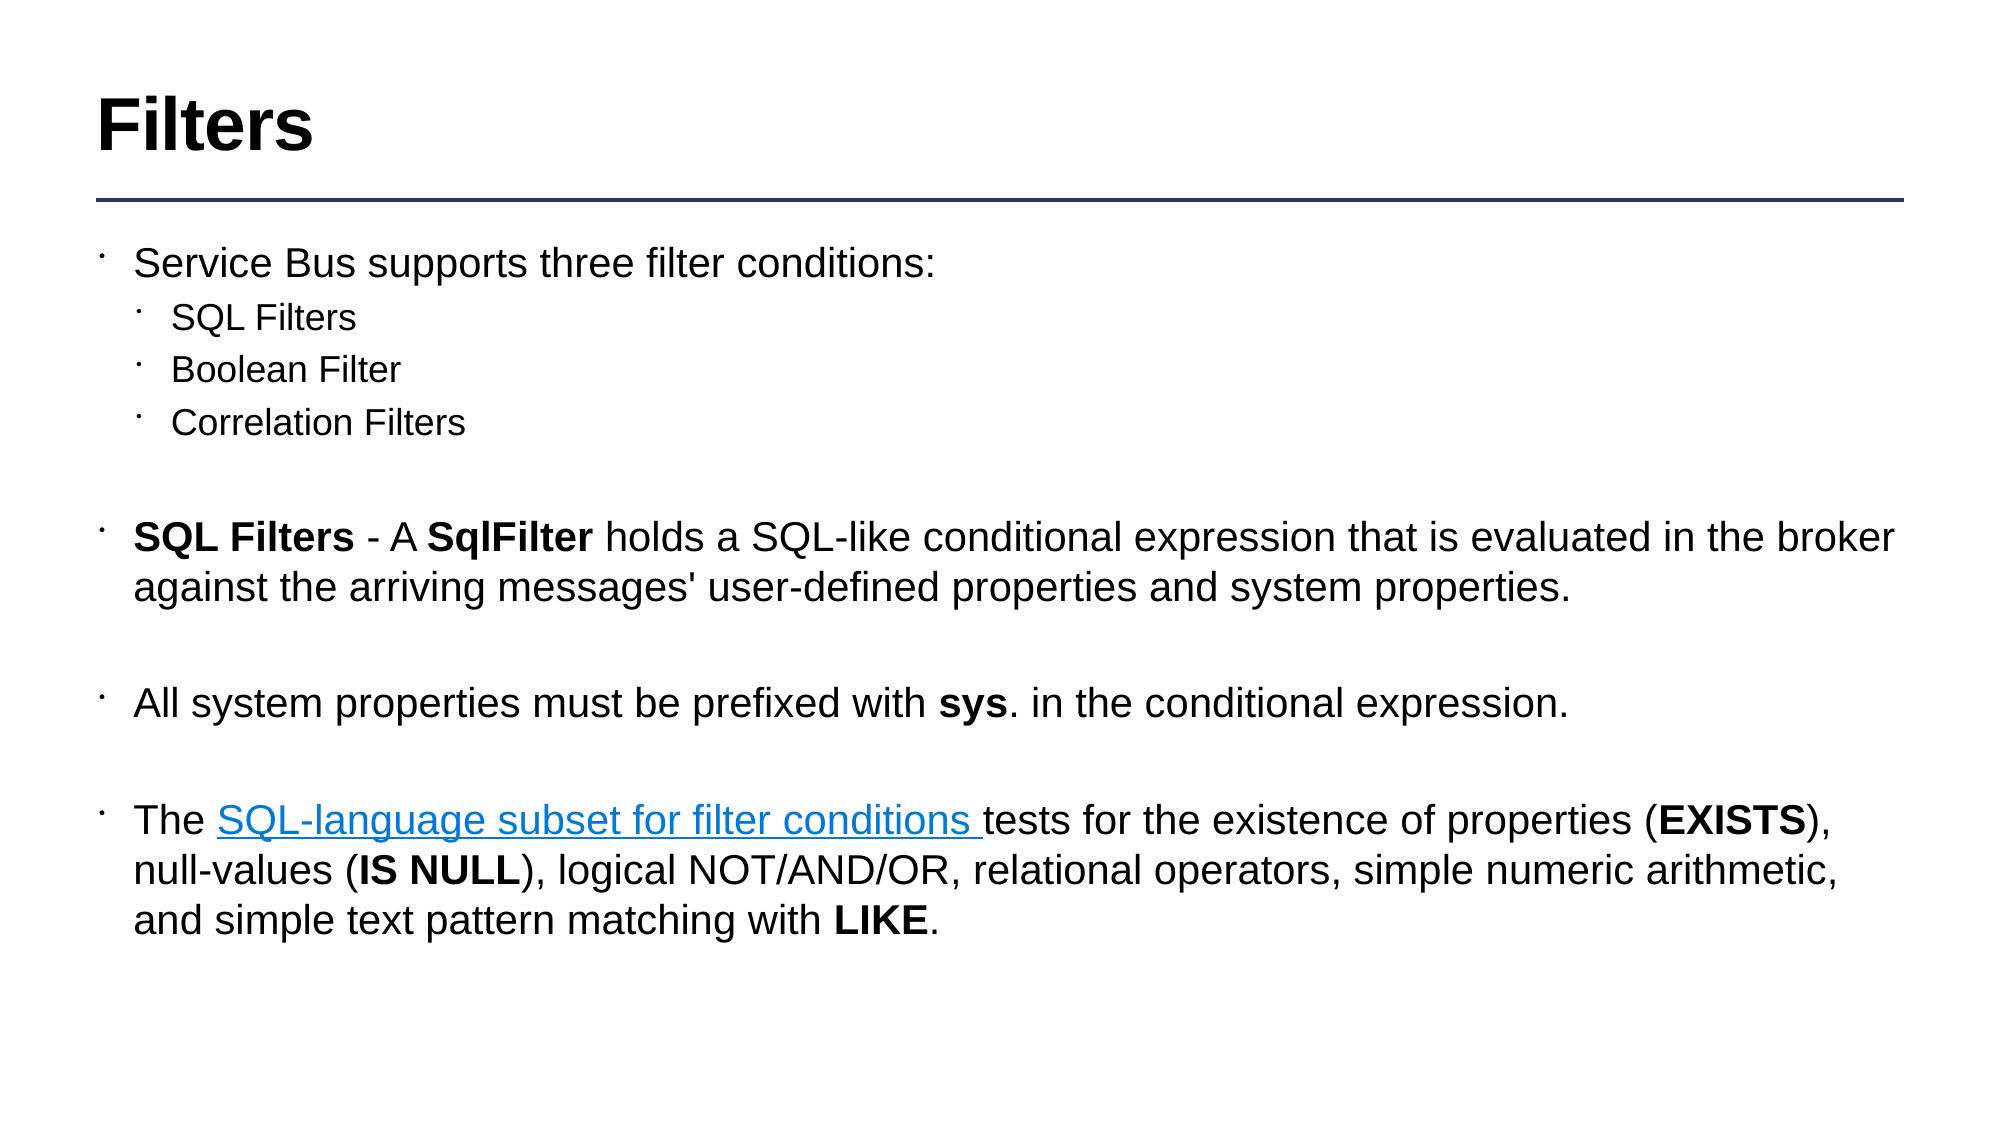

# Filters
Service Bus supports three filter conditions:
SQL Filters
Boolean Filter
Correlation Filters

SQL Filters - A SqlFilter holds a SQL-like conditional expression that is evaluated in the broker against the arriving messages' user-defined properties and system properties.

All system properties must be prefixed with sys. in the conditional expression.

The SQL-language subset for filter conditions tests for the existence of properties (EXISTS), null-values (IS NULL), logical NOT/AND/OR, relational operators, simple numeric arithmetic, and simple text pattern matching with LIKE.